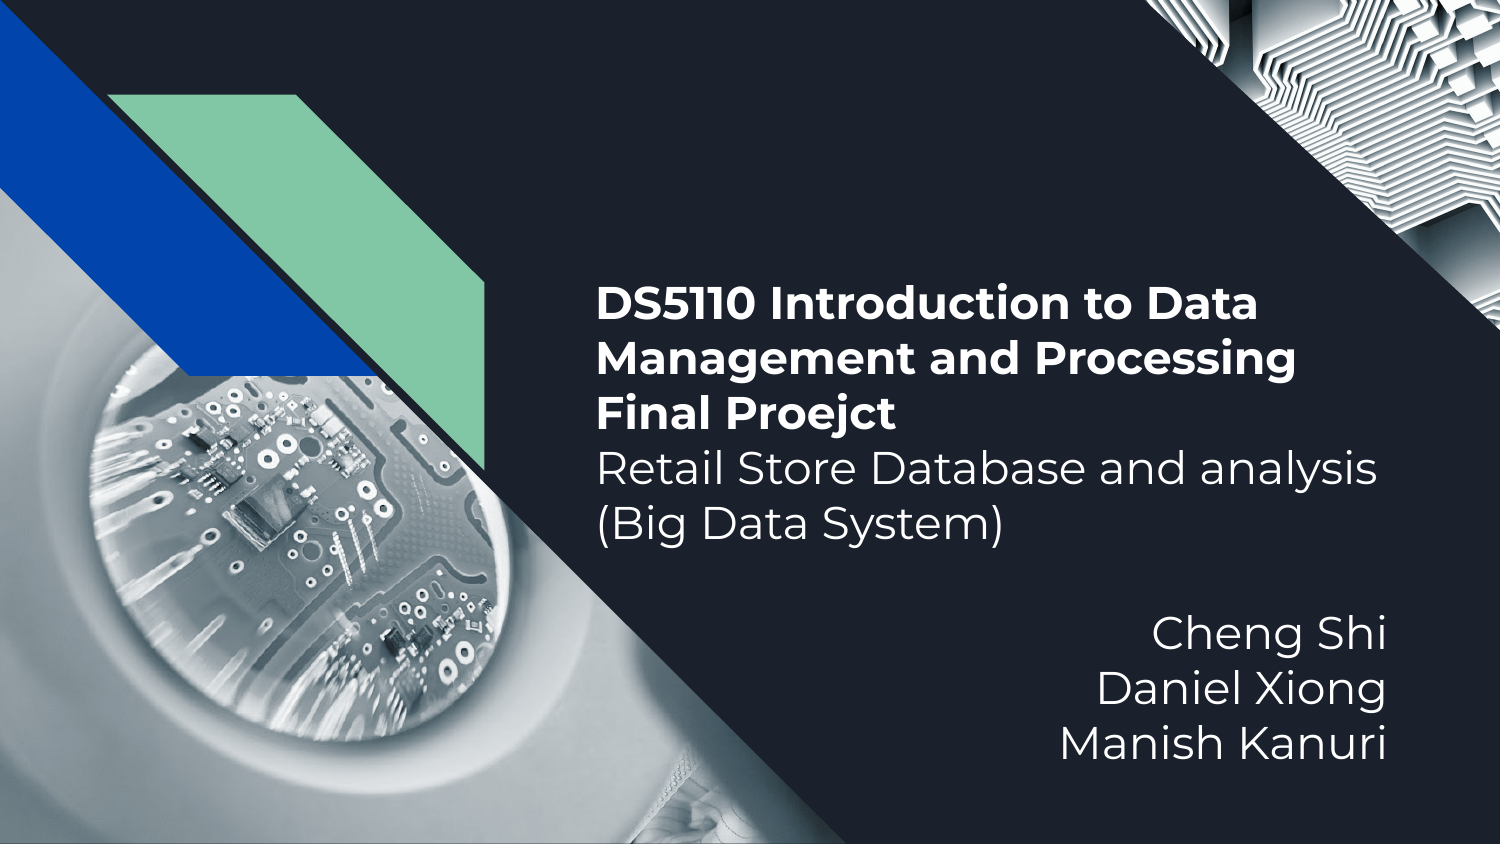

# DS5110 Introduction to Data Management and Processing Final Proejct
Retail Store Database and analysis (Big Data System)

Cheng Shi
Daniel Xiong
Manish Kanuri